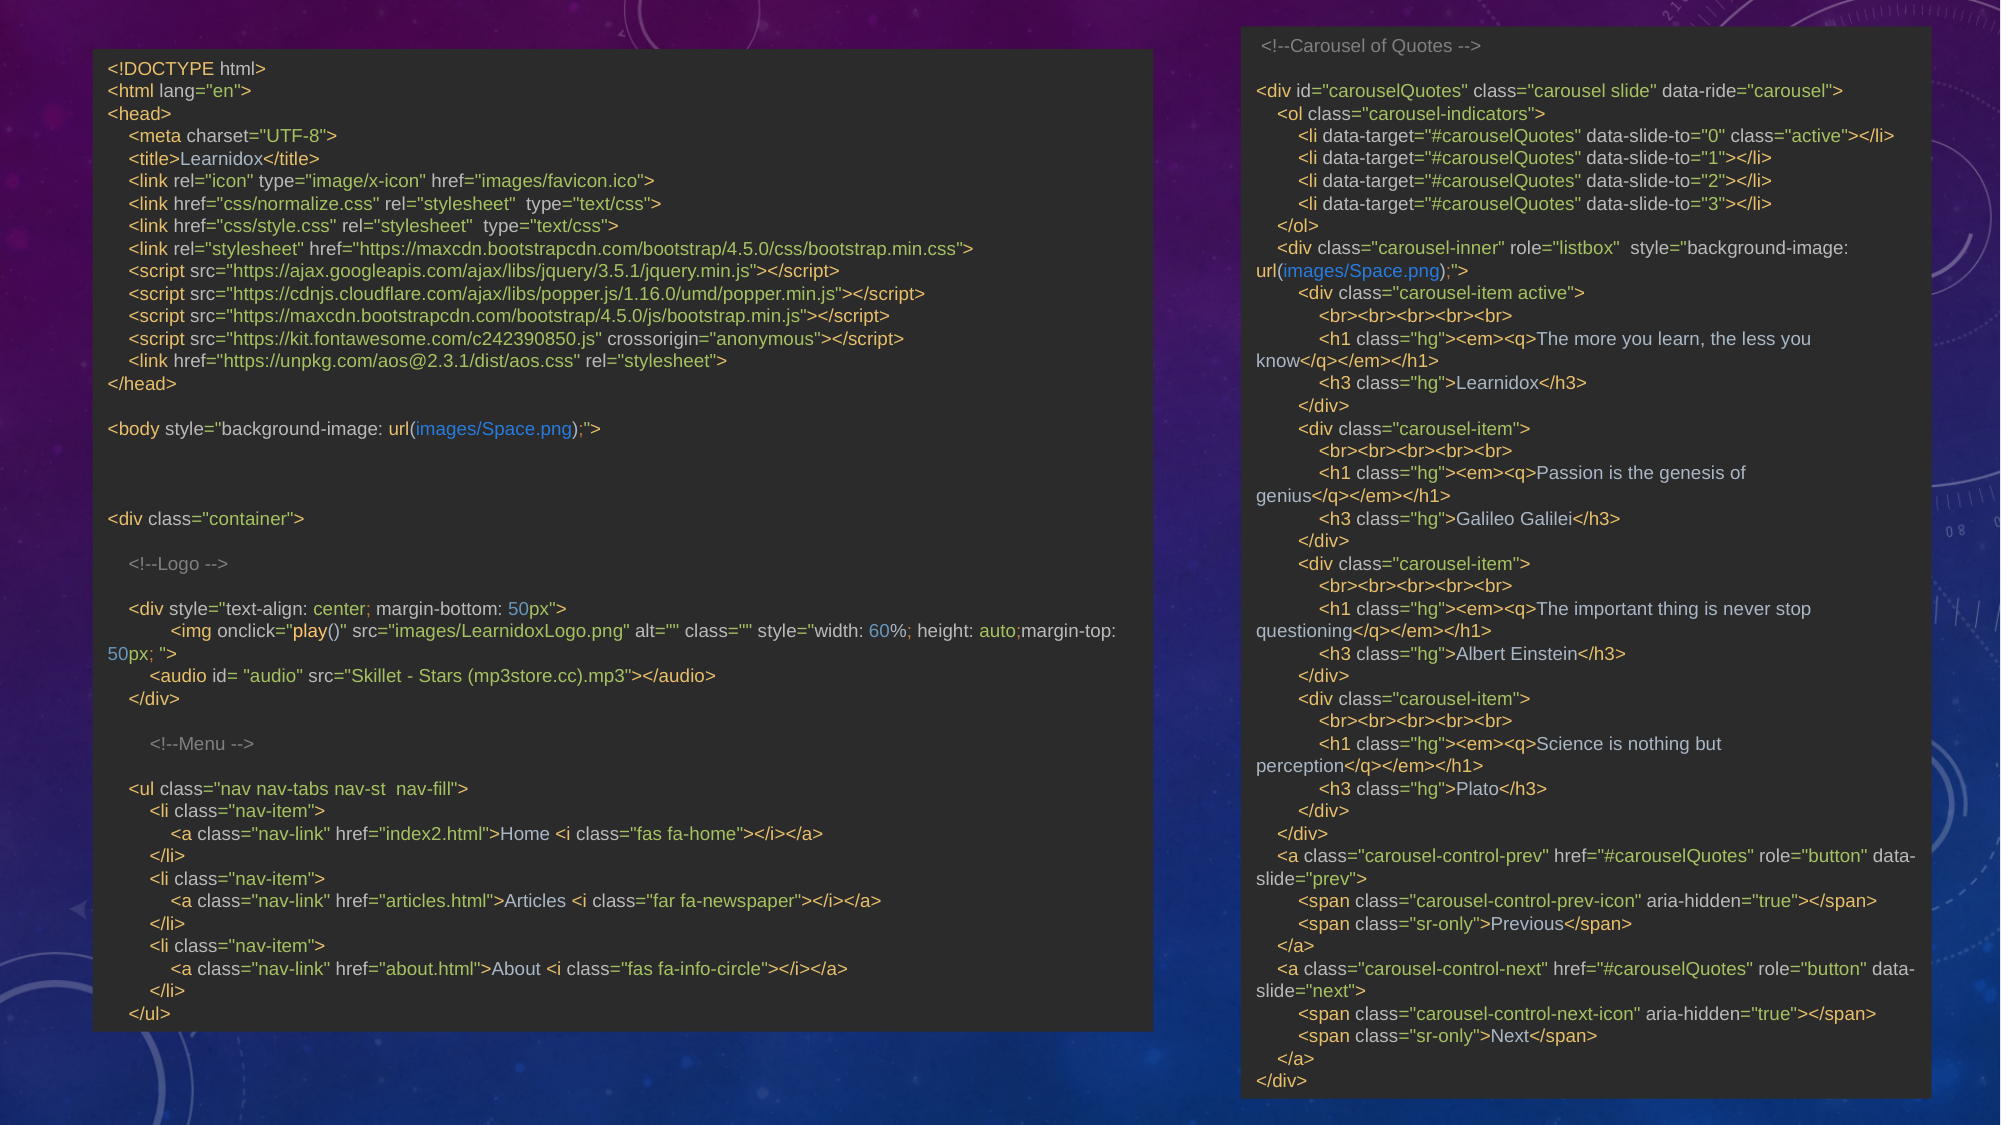

<!--Carousel of Quotes -->
<div id="carouselQuotes" class="carousel slide" data-ride="carousel">
    <ol class="carousel-indicators">
        <li data-target="#carouselQuotes" data-slide-to="0" class="active"></li>
        <li data-target="#carouselQuotes" data-slide-to="1"></li>
        <li data-target="#carouselQuotes" data-slide-to="2"></li>
        <li data-target="#carouselQuotes" data-slide-to="3"></li>
    </ol>
    <div class="carousel-inner" role="listbox"  style="background-image: url(images/Space.png);">
        <div class="carousel-item active">
            <br><br><br><br><br>
            <h1 class="hg"><em><q>The more you learn, the less you know</q></em></h1>
            <h3 class="hg">Learnidox</h3>
        </div>
        <div class="carousel-item">
            <br><br><br><br><br>
            <h1 class="hg"><em><q>Passion is the genesis of genius</q></em></h1>
            <h3 class="hg">Galileo Galilei</h3>
        </div>
        <div class="carousel-item">
            <br><br><br><br><br>
            <h1 class="hg"><em><q>The important thing is never stop questioning</q></em></h1>
            <h3 class="hg">Albert Einstein</h3>
        </div>
        <div class="carousel-item">
            <br><br><br><br><br>
            <h1 class="hg"><em><q>Science is nothing but perception</q></em></h1>
            <h3 class="hg">Plato</h3>
        </div>
    </div>
    <a class="carousel-control-prev" href="#carouselQuotes" role="button" data-slide="prev">
        <span class="carousel-control-prev-icon" aria-hidden="true"></span>
        <span class="sr-only">Previous</span>
    </a>
    <a class="carousel-control-next" href="#carouselQuotes" role="button" data-slide="next">
        <span class="carousel-control-next-icon" aria-hidden="true"></span>
        <span class="sr-only">Next</span>
    </a>
</div>
<!DOCTYPE html>
<html lang="en">
<head>
    <meta charset="UTF-8">
    <title>Learnidox</title>
    <link rel="icon" type="image/x-icon" href="images/favicon.ico">
    <link href="css/normalize.css" rel="stylesheet"  type="text/css">
    <link href="css/style.css" rel="stylesheet"  type="text/css">
    <link rel="stylesheet" href="https://maxcdn.bootstrapcdn.com/bootstrap/4.5.0/css/bootstrap.min.css">
    <script src="https://ajax.googleapis.com/ajax/libs/jquery/3.5.1/jquery.min.js"></script>
    <script src="https://cdnjs.cloudflare.com/ajax/libs/popper.js/1.16.0/umd/popper.min.js"></script>
    <script src="https://maxcdn.bootstrapcdn.com/bootstrap/4.5.0/js/bootstrap.min.js"></script>
    <script src="https://kit.fontawesome.com/c242390850.js" crossorigin="anonymous"></script>
    <link href="https://unpkg.com/aos@2.3.1/dist/aos.css" rel="stylesheet">
</head>
<body style="background-image: url(images/Space.png);">
<div class="container">
    <!--Logo -->
    <div style="text-align: center; margin-bottom: 50px">
            <img onclick="play()" src="images/LearnidoxLogo.png" alt="" class="" style="width: 60%; height: auto;margin-top: 50px; ">
        <audio id= "audio" src="Skillet - Stars (mp3store.cc).mp3"></audio>
    </div>
        <!--Menu -->
    <ul class="nav nav-tabs nav-st  nav-fill">
        <li class="nav-item">
            <a class="nav-link" href="index2.html">Home <i class="fas fa-home"></i></a>
        </li>
        <li class="nav-item">
            <a class="nav-link" href="articles.html">Articles <i class="far fa-newspaper"></i></a>
        </li>
        <li class="nav-item">
            <a class="nav-link" href="about.html">About <i class="fas fa-info-circle"></i></a>
        </li>
    </ul>
#